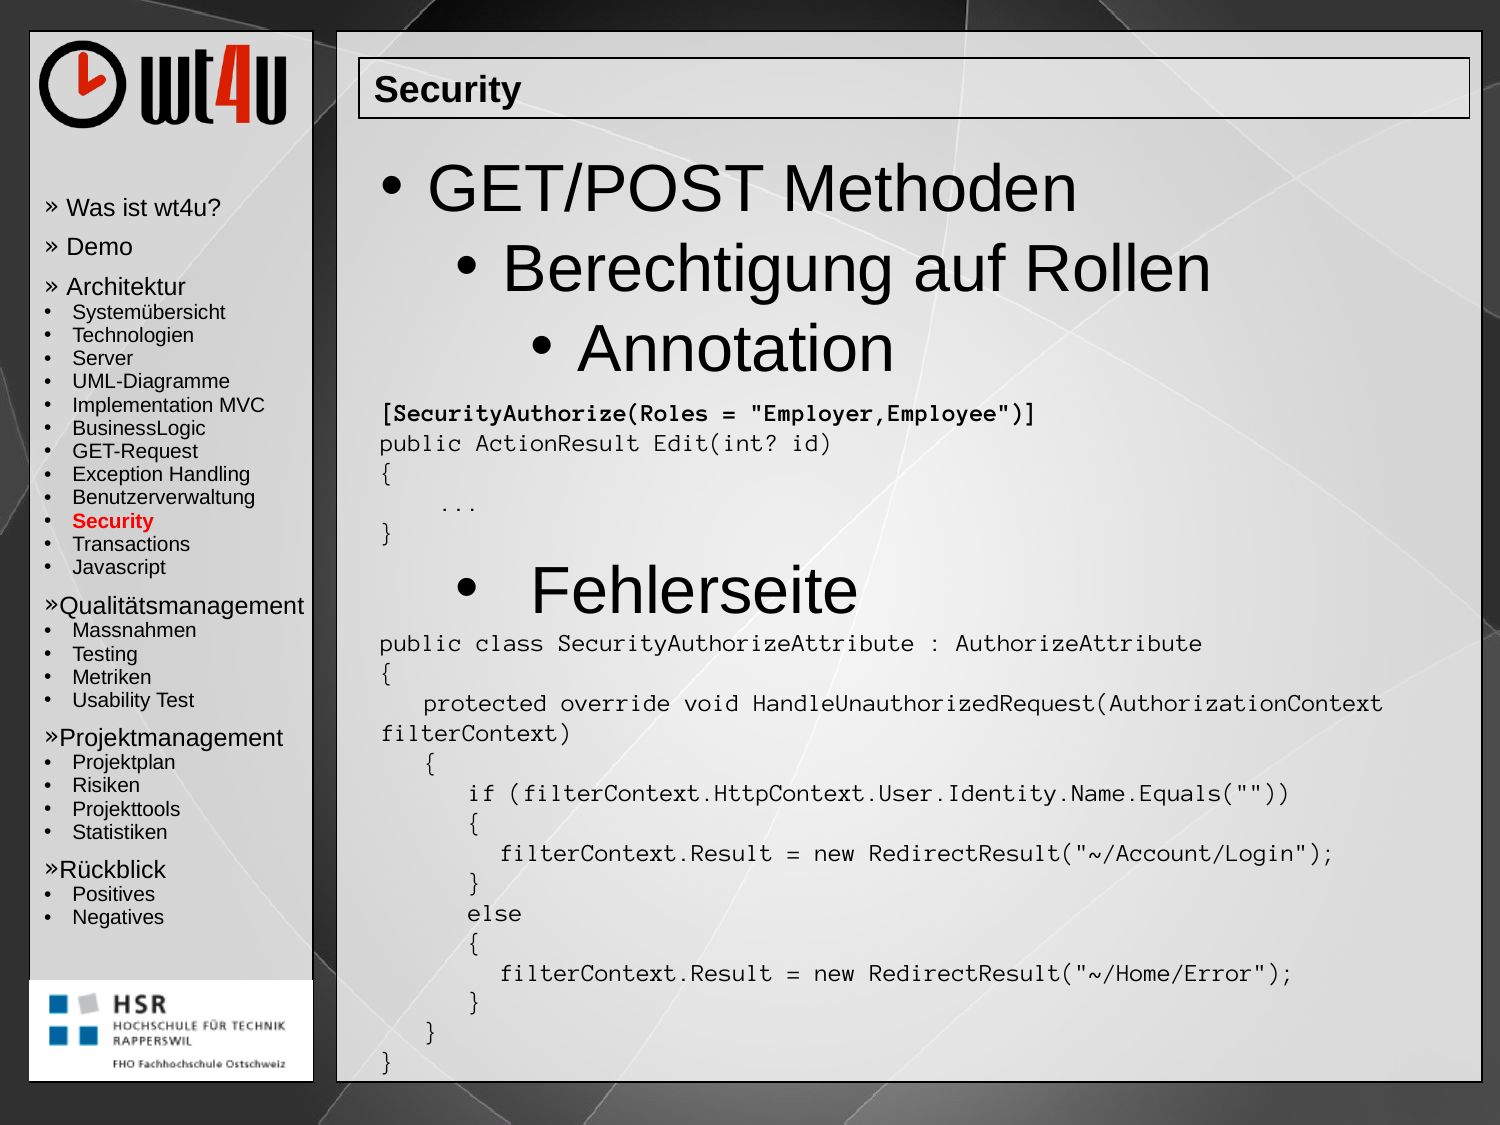

Security
GET/POST Methoden
Berechtigung auf Rollen
Annotation
[SecurityAuthorize(Roles = "Employer,Employee")]
public ActionResult Edit(int? id)
{
	...
}
Fehlerseite
public class SecurityAuthorizeAttribute : AuthorizeAttribute
{
	protected override void HandleUnauthorizedRequest(AuthorizationContext 	filterContext)
	{
	if (filterContext.HttpContext.User.Identity.Name.Equals(""))
	{
	filterContext.Result = new RedirectResult("~/Account/Login");
	}
	else
	{
	filterContext.Result = new RedirectResult("~/Home/Error");
	}
	}
}
 Was ist wt4u?

 Demo

 Architektur
Systemübersicht
Technologien
Server
UML-Diagramme
Implementation MVC
BusinessLogic
GET-Request
Exception Handling
Benutzerverwaltung
Security
Transactions
Javascript

Qualitätsmanagement
Massnahmen
Testing
Metriken
Usability Test
Projektmanagement
Projektplan
Risiken
Projekttools
Statistiken
Rückblick
Positives
Negatives